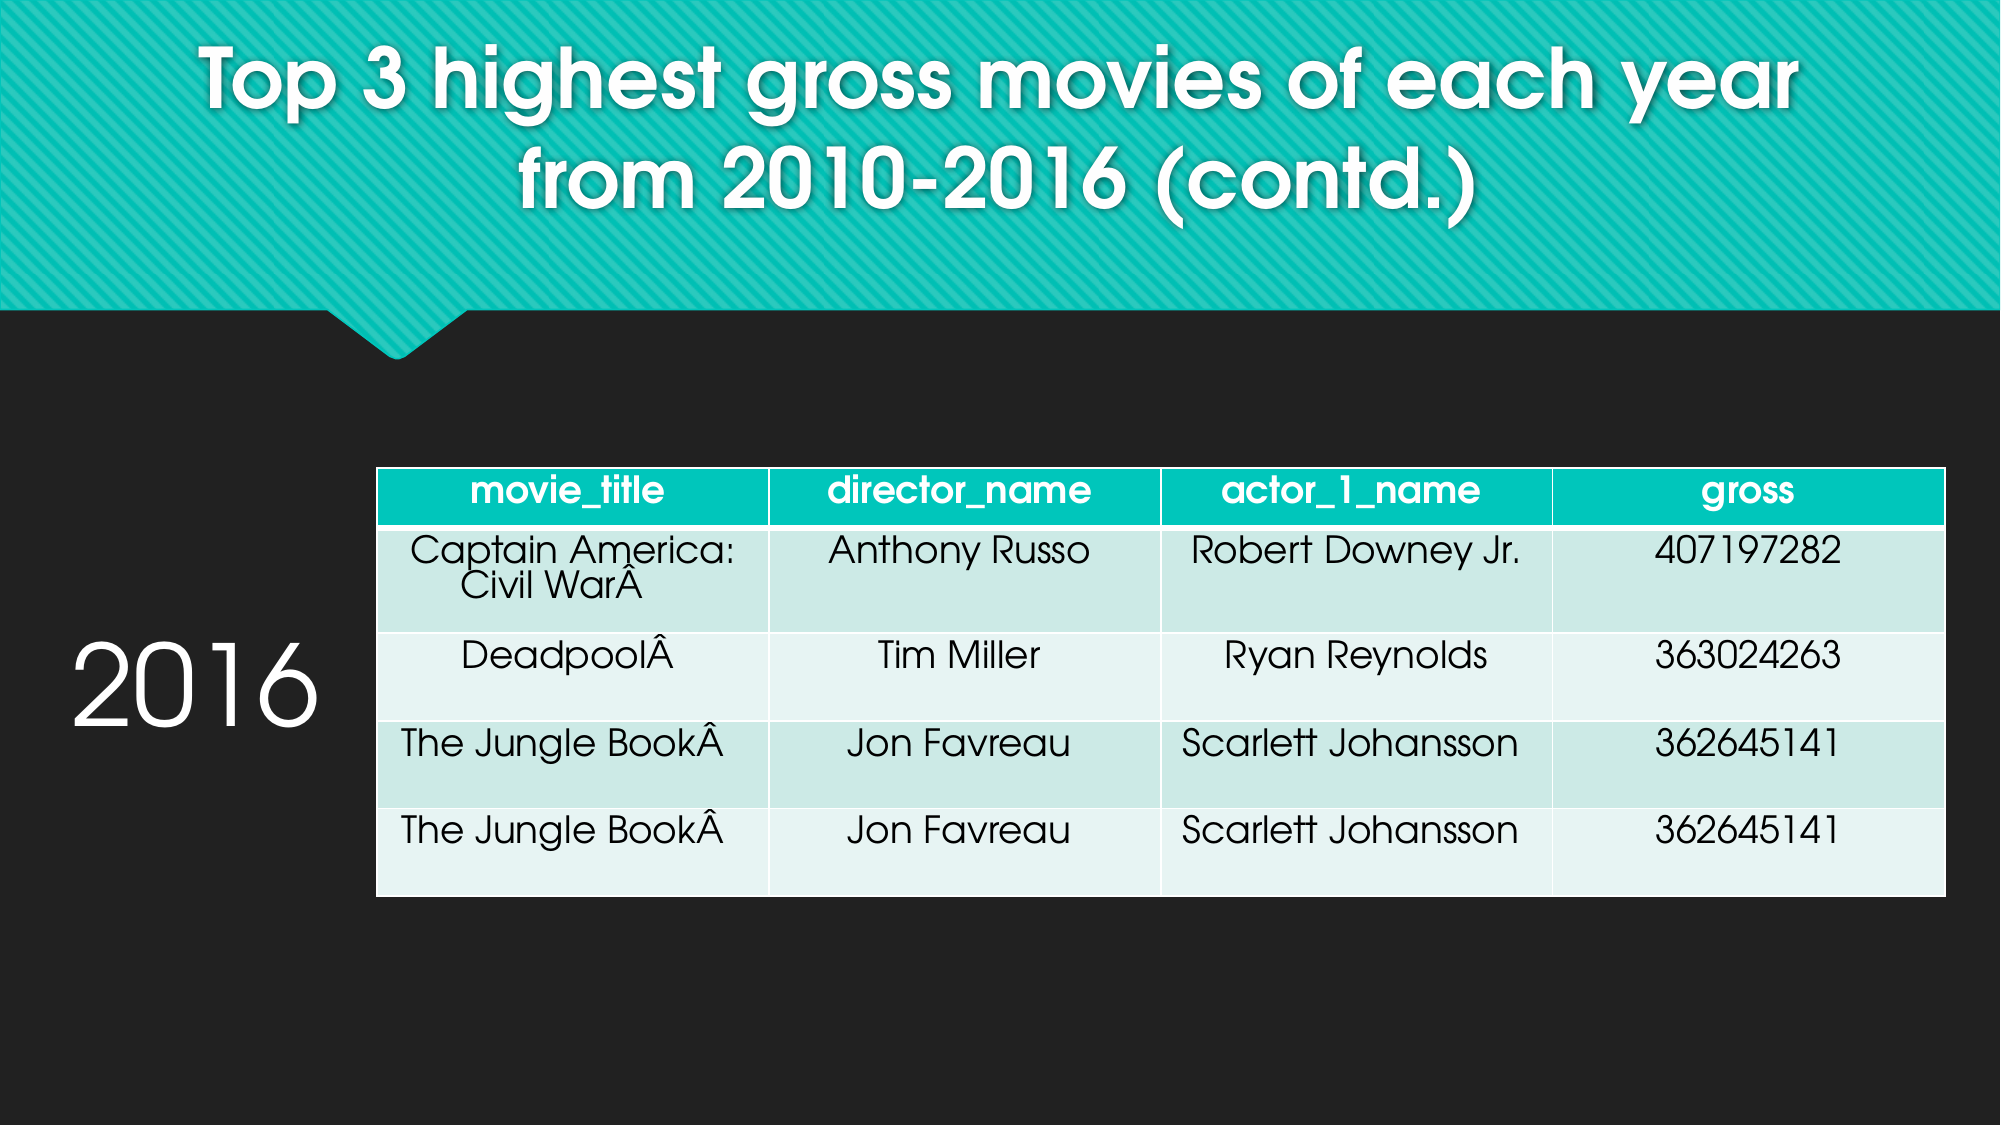

# Top 3 highest gross movies of each year from 2010-2016 (contd.)
| movie\_title | director\_name | actor\_1\_name | gross |
| --- | --- | --- | --- |
| Captain America: Civil WarÂ | Anthony Russo | Robert Downey Jr. | 407197282 |
| DeadpoolÂ | Tim Miller | Ryan Reynolds | 363024263 |
| The Jungle BookÂ | Jon Favreau | Scarlett Johansson | 362645141 |
| The Jungle BookÂ | Jon Favreau | Scarlett Johansson | 362645141 |
2016